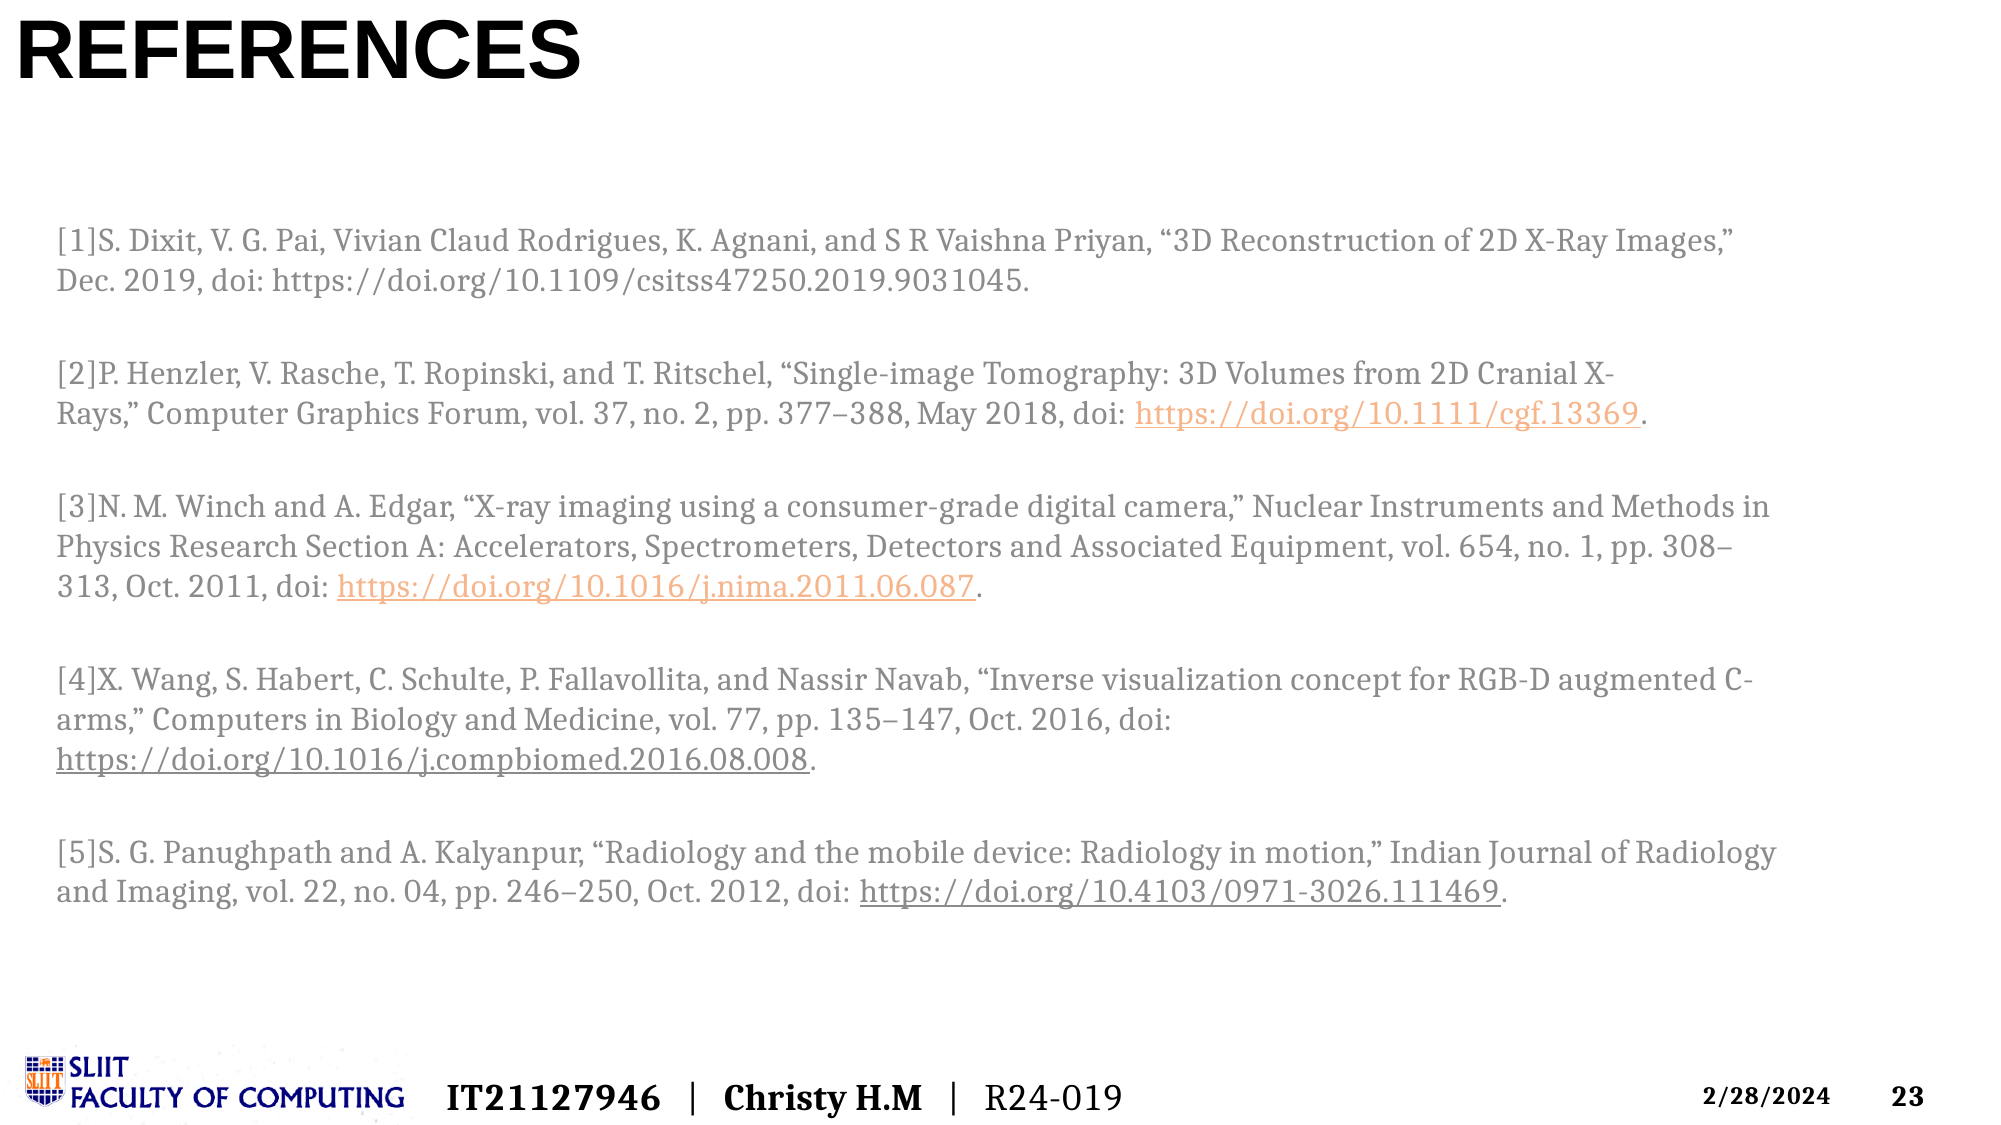

# References
[1]S. Dixit, V. G. Pai, Vivian Claud Rodrigues, K. Agnani, and S R Vaishna Priyan, “3D Reconstruction of 2D X-Ray Images,” Dec. 2019, doi: https://doi.org/10.1109/csitss47250.2019.9031045.
‌
[2]P. Henzler, V. Rasche, T. Ropinski, and T. Ritschel, “Single-image Tomography: 3D Volumes from 2D Cranial X-Rays,” Computer Graphics Forum, vol. 37, no. 2, pp. 377–388, May 2018, doi: https://doi.org/10.1111/cgf.13369.

‌[3]N. M. Winch and A. Edgar, “X-ray imaging using a consumer-grade digital camera,” Nuclear Instruments and Methods in Physics Research Section A: Accelerators, Spectrometers, Detectors and Associated Equipment, vol. 654, no. 1, pp. 308–313, Oct. 2011, doi: https://doi.org/10.1016/j.nima.2011.06.087.

‌[4]X. Wang, S. Habert, C. Schulte, P. Fallavollita, and Nassir Navab, “Inverse visualization concept for RGB-D augmented C-arms,” Computers in Biology and Medicine, vol. 77, pp. 135–147, Oct. 2016, doi: https://doi.org/10.1016/j.compbiomed.2016.08.008.

[5]S. G. Panughpath and A. Kalyanpur, “Radiology and the mobile device: Radiology in motion,” Indian Journal of Radiology and Imaging, vol. 22, no. 04, pp. 246–250, Oct. 2012, doi: https://doi.org/10.4103/0971-3026.111469.

‌

‌

IT21127946   |   Christy H.M   |   R24-019